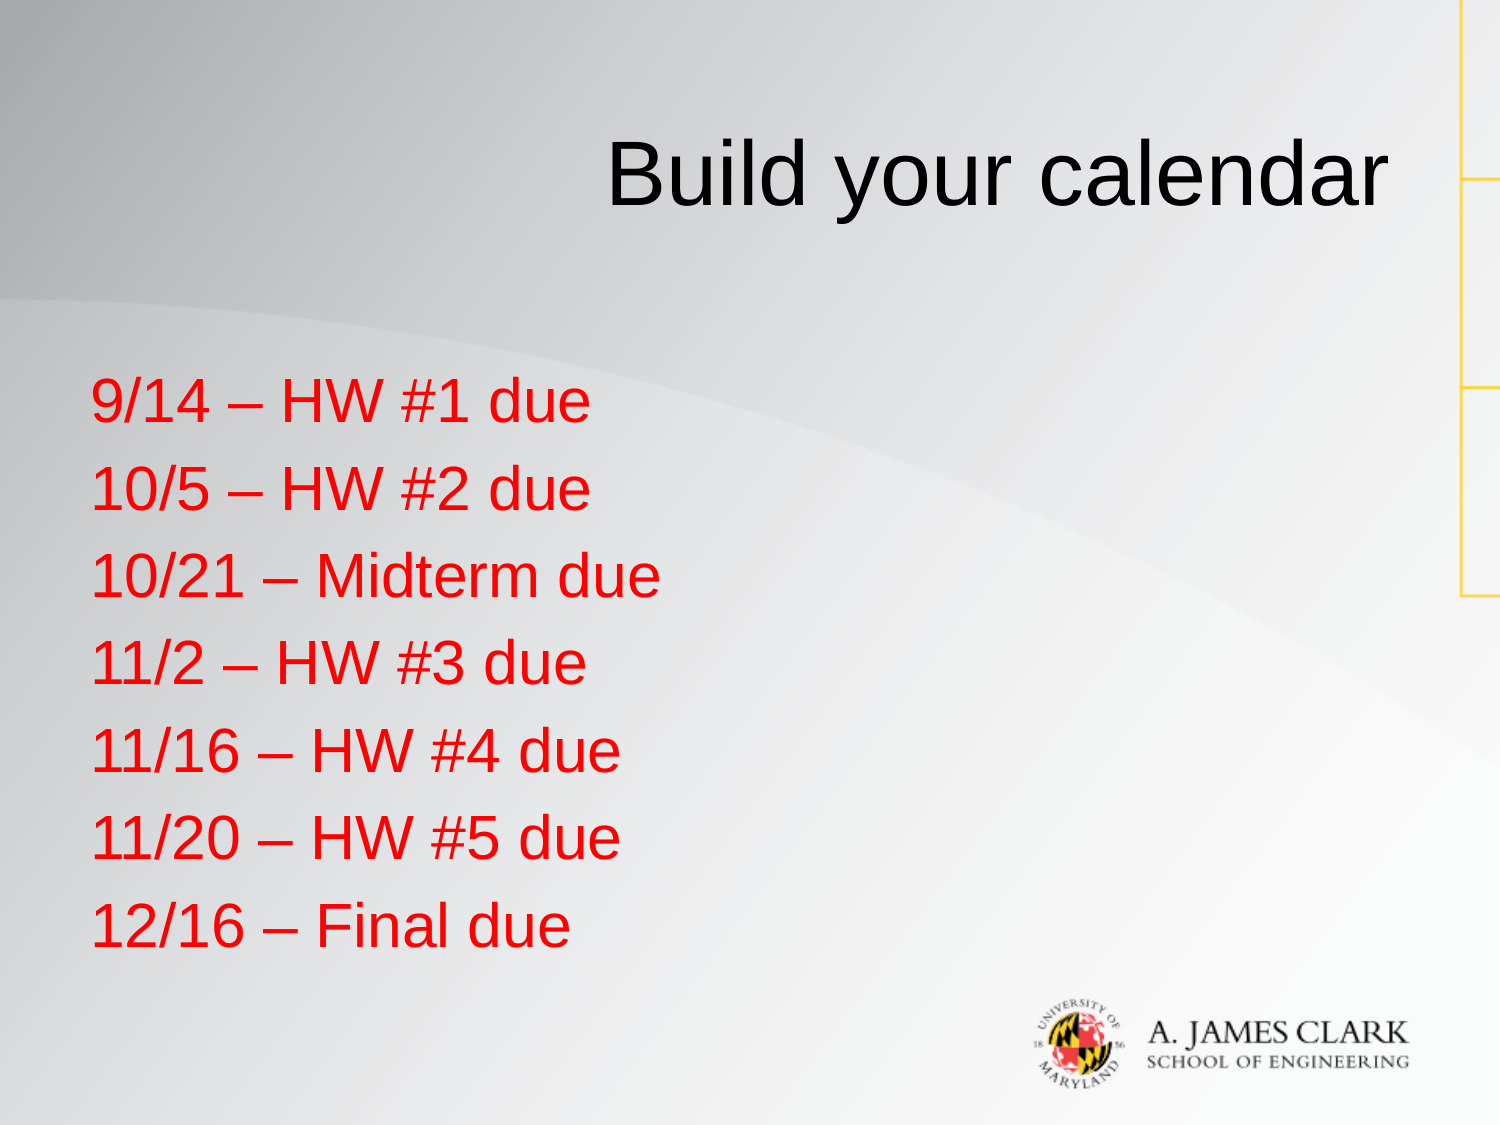

# Build your calendar
9/14 – HW #1 due
10/5 – HW #2 due
10/21 – Midterm due
11/2 – HW #3 due
11/16 – HW #4 due
11/20 – HW #5 due
12/16 – Final due